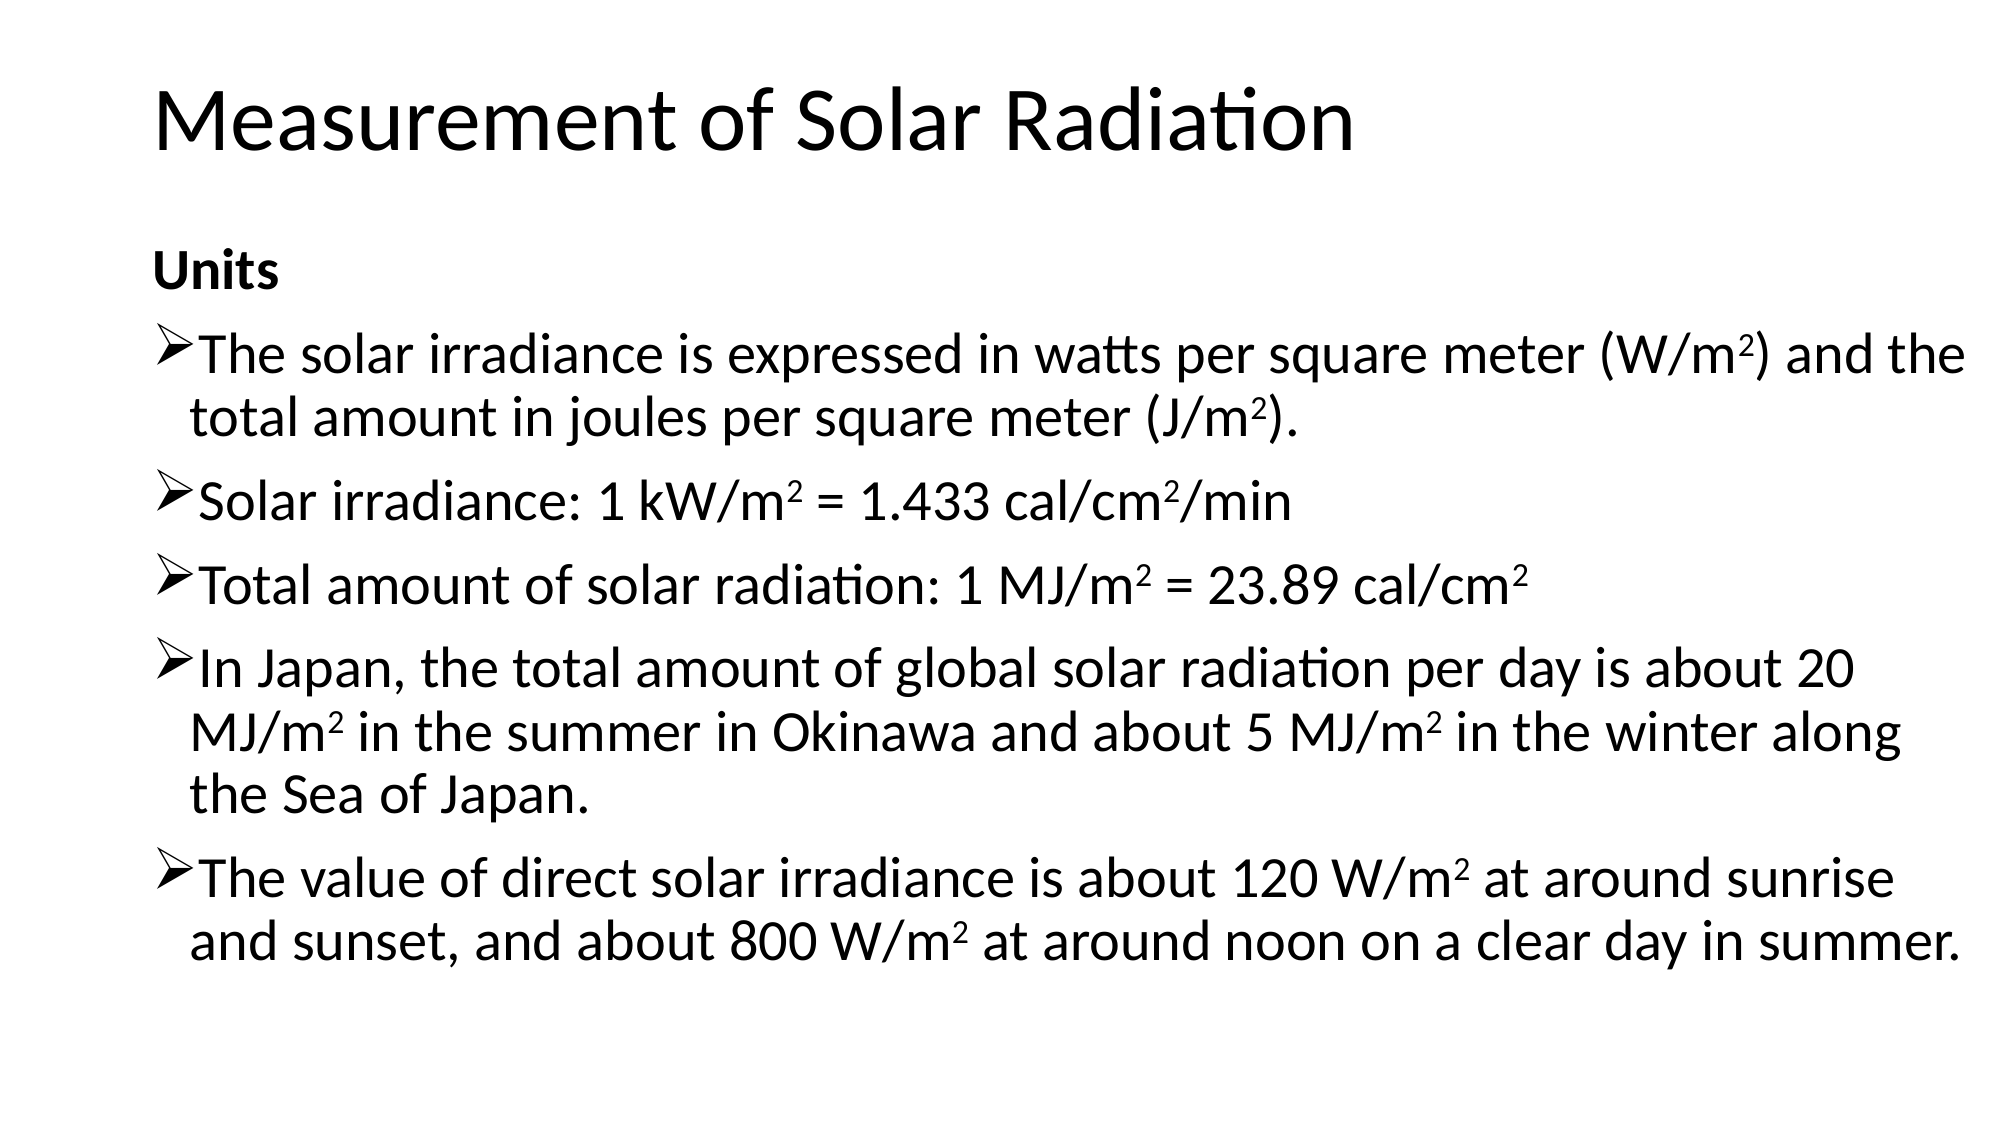

# Measurement of Solar Radiation
Units
The solar irradiance is expressed in watts per square meter (W/m2) and the total amount in joules per square meter (J/m2).
Solar irradiance: 1 kW/m2 = 1.433 cal/cm2/min
Total amount of solar radiation: 1 MJ/m2 = 23.89 cal/cm2
In Japan, the total amount of global solar radiation per day is about 20 MJ/m2 in the summer in Okinawa and about 5 MJ/m2 in the winter along the Sea of Japan.
The value of direct solar irradiance is about 120 W/m2 at around sunrise and sunset, and about 800 W/m2 at around noon on a clear day in summer.